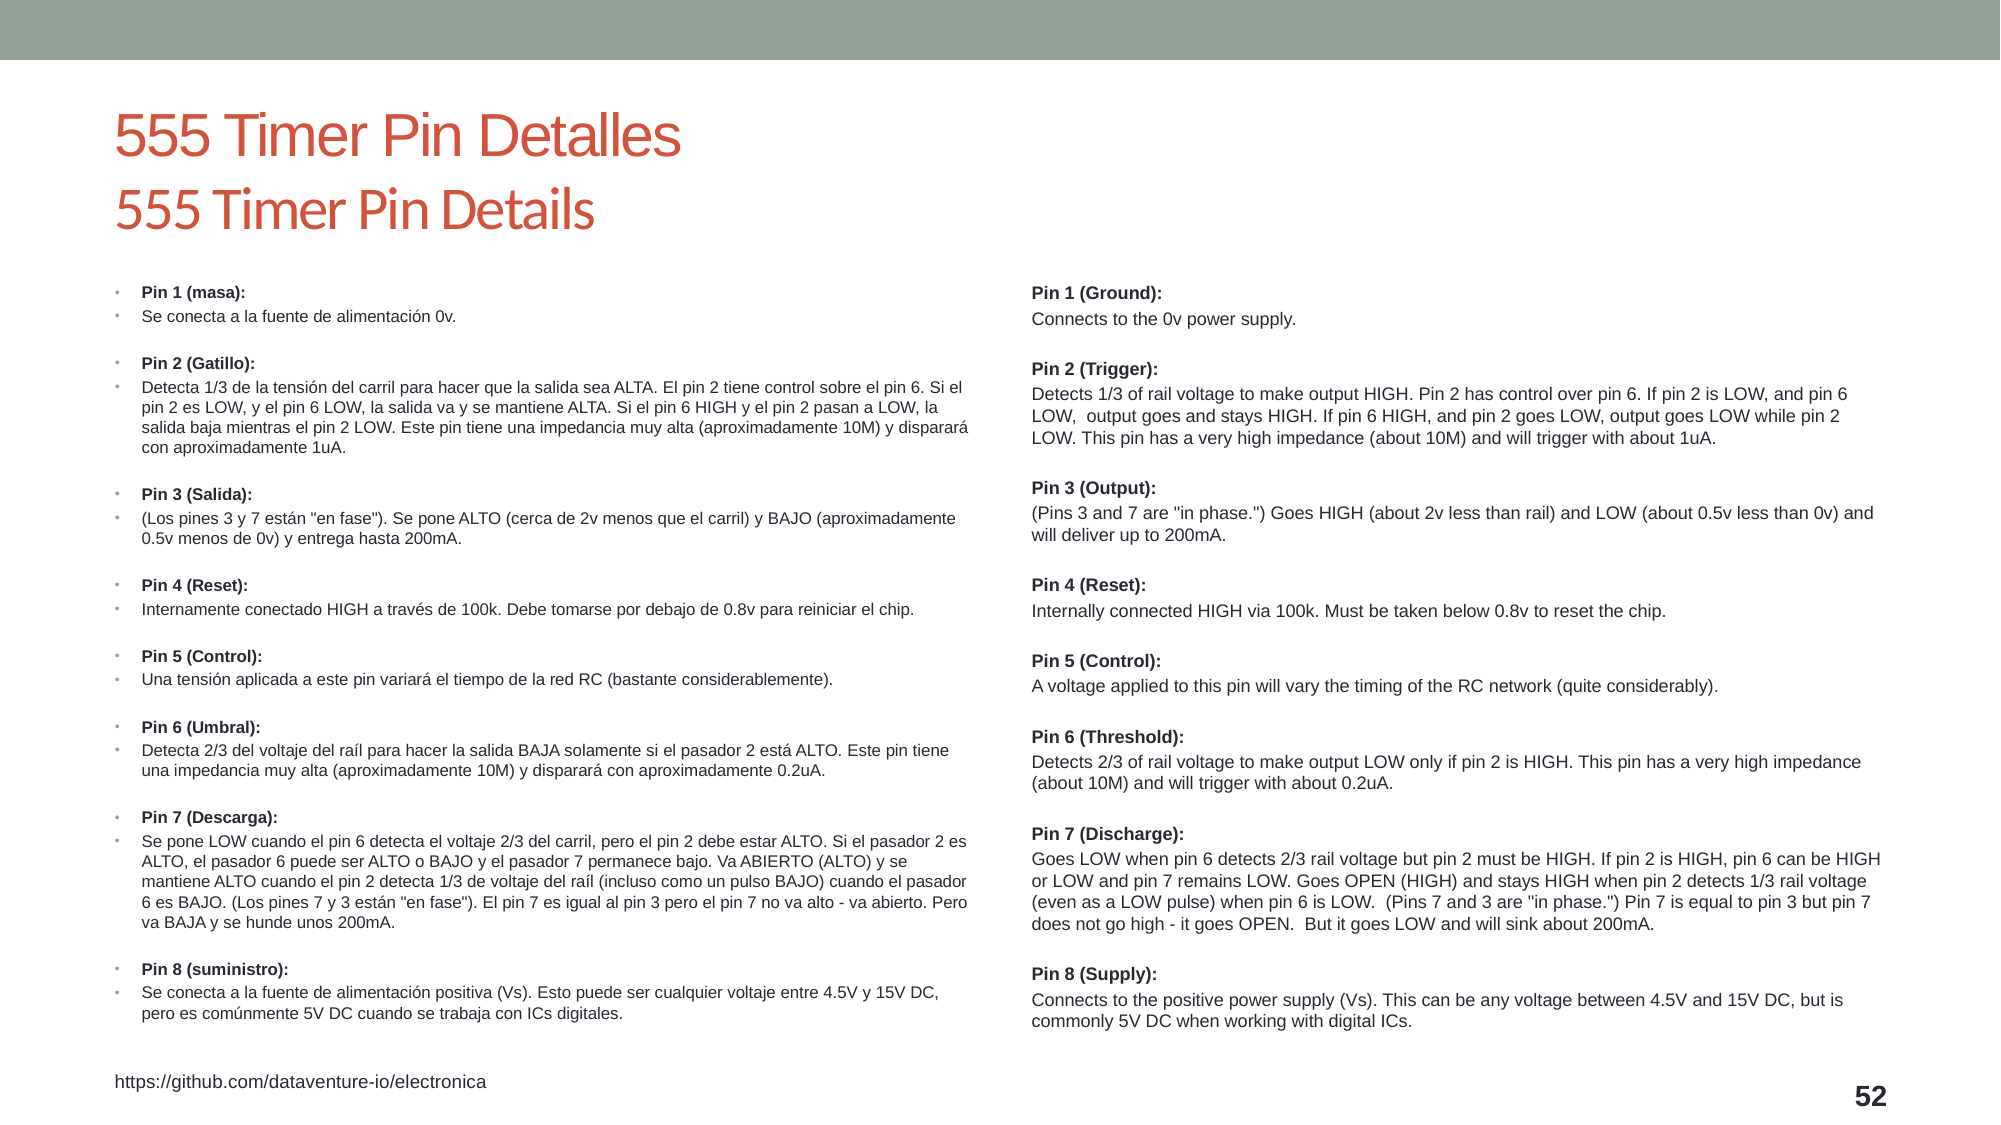

# 555 Timer Pin Detalles 555 Timer Pin Details
Pin 1 (masa):
Se conecta a la fuente de alimentación 0v.

Pin 2 (Gatillo):
Detecta 1/3 de la tensión del carril para hacer que la salida sea ALTA. El pin 2 tiene control sobre el pin 6. Si el pin 2 es LOW, y el pin 6 LOW, la salida va y se mantiene ALTA. Si el pin 6 HIGH y el pin 2 pasan a LOW, la salida baja mientras el pin 2 LOW. Este pin tiene una impedancia muy alta (aproximadamente 10M) y disparará con aproximadamente 1uA.

Pin 3 (Salida):
(Los pines 3 y 7 están "en fase"). Se pone ALTO (cerca de 2v menos que el carril) y BAJO (aproximadamente 0.5v menos de 0v) y entrega hasta 200mA.

Pin 4 (Reset):
Internamente conectado HIGH a través de 100k. Debe tomarse por debajo de 0.8v para reiniciar el chip.

Pin 5 (Control):
Una tensión aplicada a este pin variará el tiempo de la red RC (bastante considerablemente).

Pin 6 (Umbral):
Detecta 2/3 del voltaje del raíl para hacer la salida BAJA solamente si el pasador 2 está ALTO. Este pin tiene una impedancia muy alta (aproximadamente 10M) y disparará con aproximadamente 0.2uA.

Pin 7 (Descarga):
Se pone LOW cuando el pin 6 detecta el voltaje 2/3 del carril, pero el pin 2 debe estar ALTO. Si el pasador 2 es ALTO, el pasador 6 puede ser ALTO o BAJO y el pasador 7 permanece bajo. Va ABIERTO (ALTO) y se mantiene ALTO cuando el pin 2 detecta 1/3 de voltaje del raíl (incluso como un pulso BAJO) cuando el pasador 6 es BAJO. (Los pines 7 y 3 están "en fase"). El pin 7 es igual al pin 3 pero el pin 7 no va alto - va abierto. Pero va BAJA y se hunde unos 200mA.

Pin 8 (suministro):
Se conecta a la fuente de alimentación positiva (Vs). Esto puede ser cualquier voltaje entre 4.5V y 15V DC, pero es comúnmente 5V DC cuando se trabaja con ICs digitales.
Pin 1 (Ground):
Connects to the 0v power supply.

Pin 2 (Trigger):
Detects 1/3 of rail voltage to make output HIGH. Pin 2 has control over pin 6. If pin 2 is LOW, and pin 6 LOW,  output goes and stays HIGH. If pin 6 HIGH, and pin 2 goes LOW, output goes LOW while pin 2 LOW. This pin has a very high impedance (about 10M) and will trigger with about 1uA.

Pin 3 (Output):
(Pins 3 and 7 are "in phase.") Goes HIGH (about 2v less than rail) and LOW (about 0.5v less than 0v) and will deliver up to 200mA.

Pin 4 (Reset):
Internally connected HIGH via 100k. Must be taken below 0.8v to reset the chip.

Pin 5 (Control):
A voltage applied to this pin will vary the timing of the RC network (quite considerably).

Pin 6 (Threshold):
Detects 2/3 of rail voltage to make output LOW only if pin 2 is HIGH. This pin has a very high impedance (about 10M) and will trigger with about 0.2uA.

Pin 7 (Discharge):
Goes LOW when pin 6 detects 2/3 rail voltage but pin 2 must be HIGH. If pin 2 is HIGH, pin 6 can be HIGH or LOW and pin 7 remains LOW. Goes OPEN (HIGH) and stays HIGH when pin 2 detects 1/3 rail voltage (even as a LOW pulse) when pin 6 is LOW.  (Pins 7 and 3 are "in phase.") Pin 7 is equal to pin 3 but pin 7 does not go high - it goes OPEN.  But it goes LOW and will sink about 200mA.

Pin 8 (Supply):
Connects to the positive power supply (Vs). This can be any voltage between 4.5V and 15V DC, but is commonly 5V DC when working with digital ICs.
52